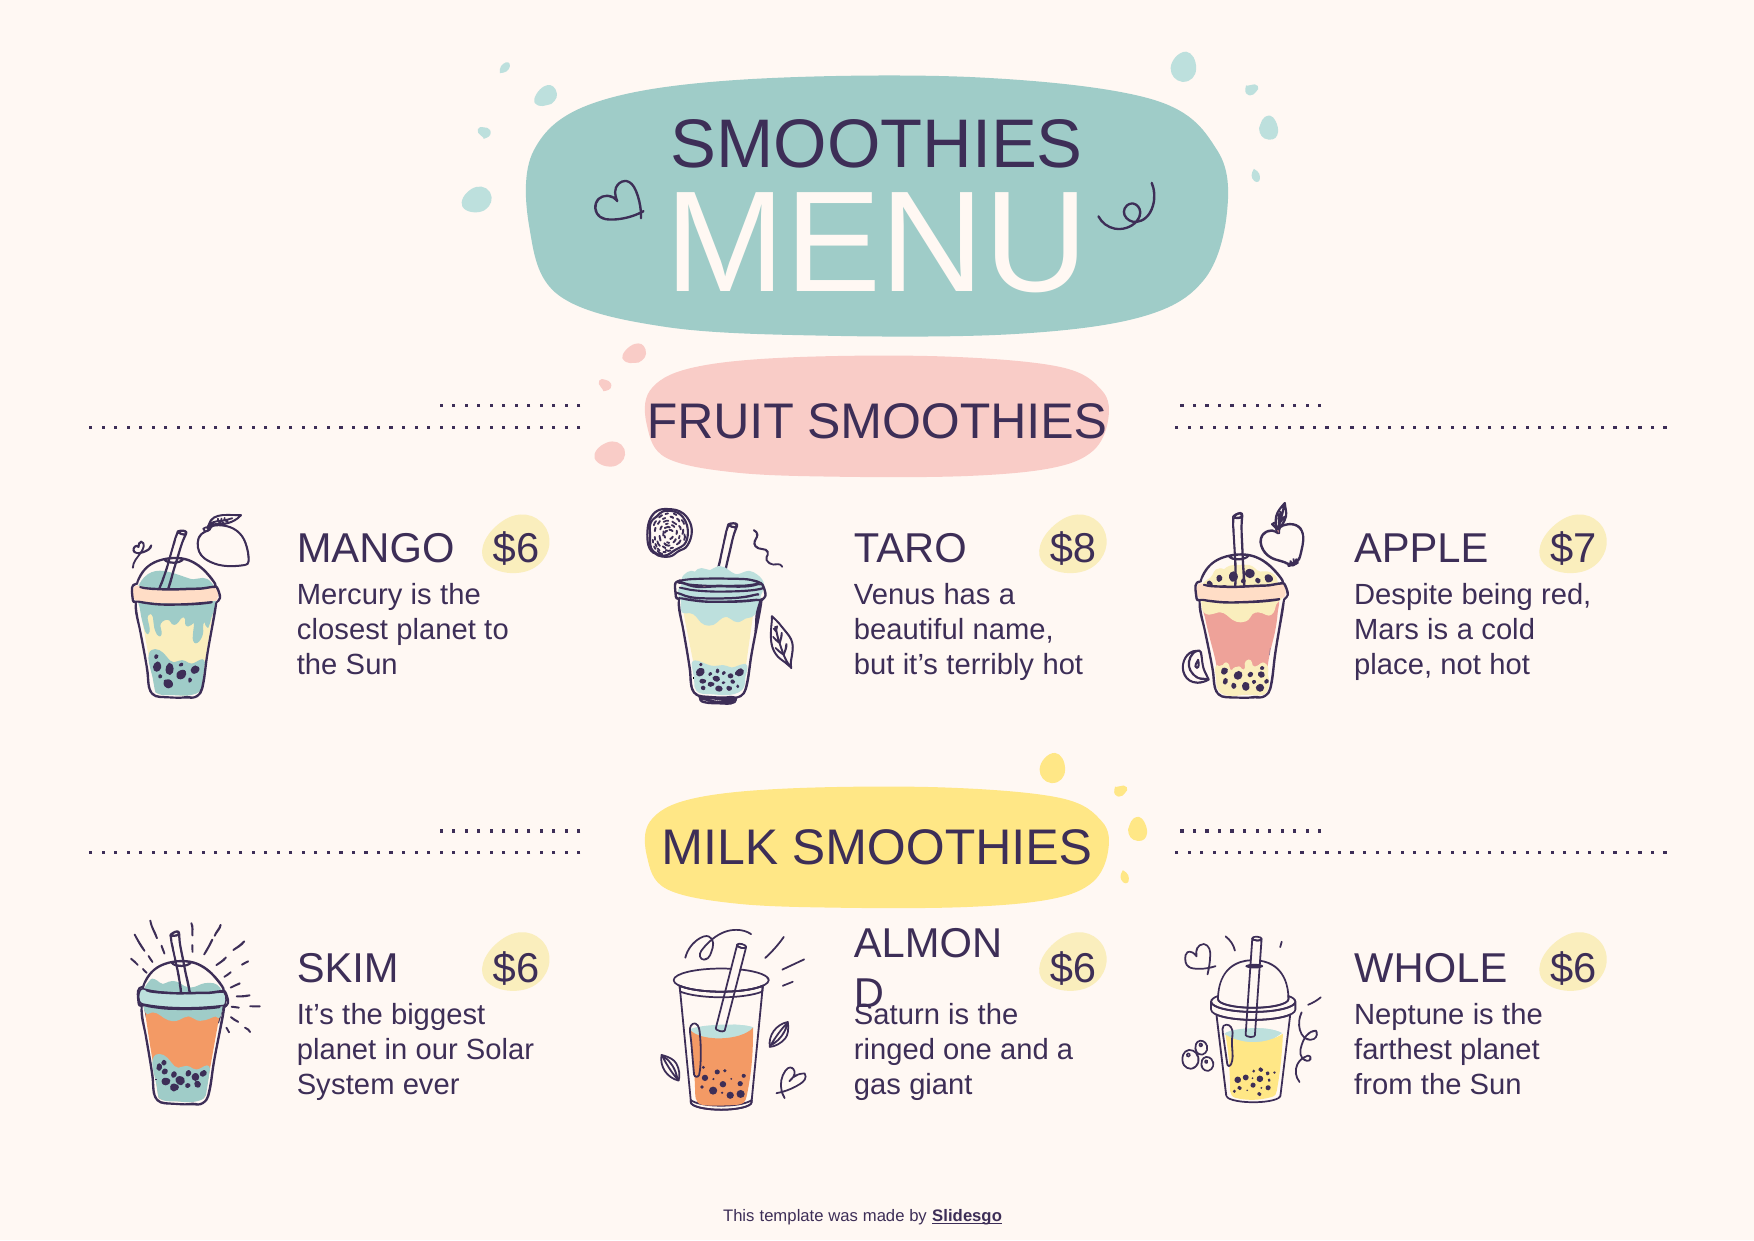

# SMOOTHIES
MENU

FRUIT SMOOTHIES

MANGO
$6
TARO
$8
APPLE
$7
Mercury is the
closest planet to
the Sun
Venus has a
beautiful name,
but it’s terribly hot
Despite being red,
Mars is a cold
place, not hot
MILK SMOOTHIES

SKIM
$6
ALMOND
$6
WHOLE
$6

It’s the biggest
planet in our Solar
System ever
Saturn is the
ringed one and a
gas giant
Neptune is the
farthest planet
from the Sun